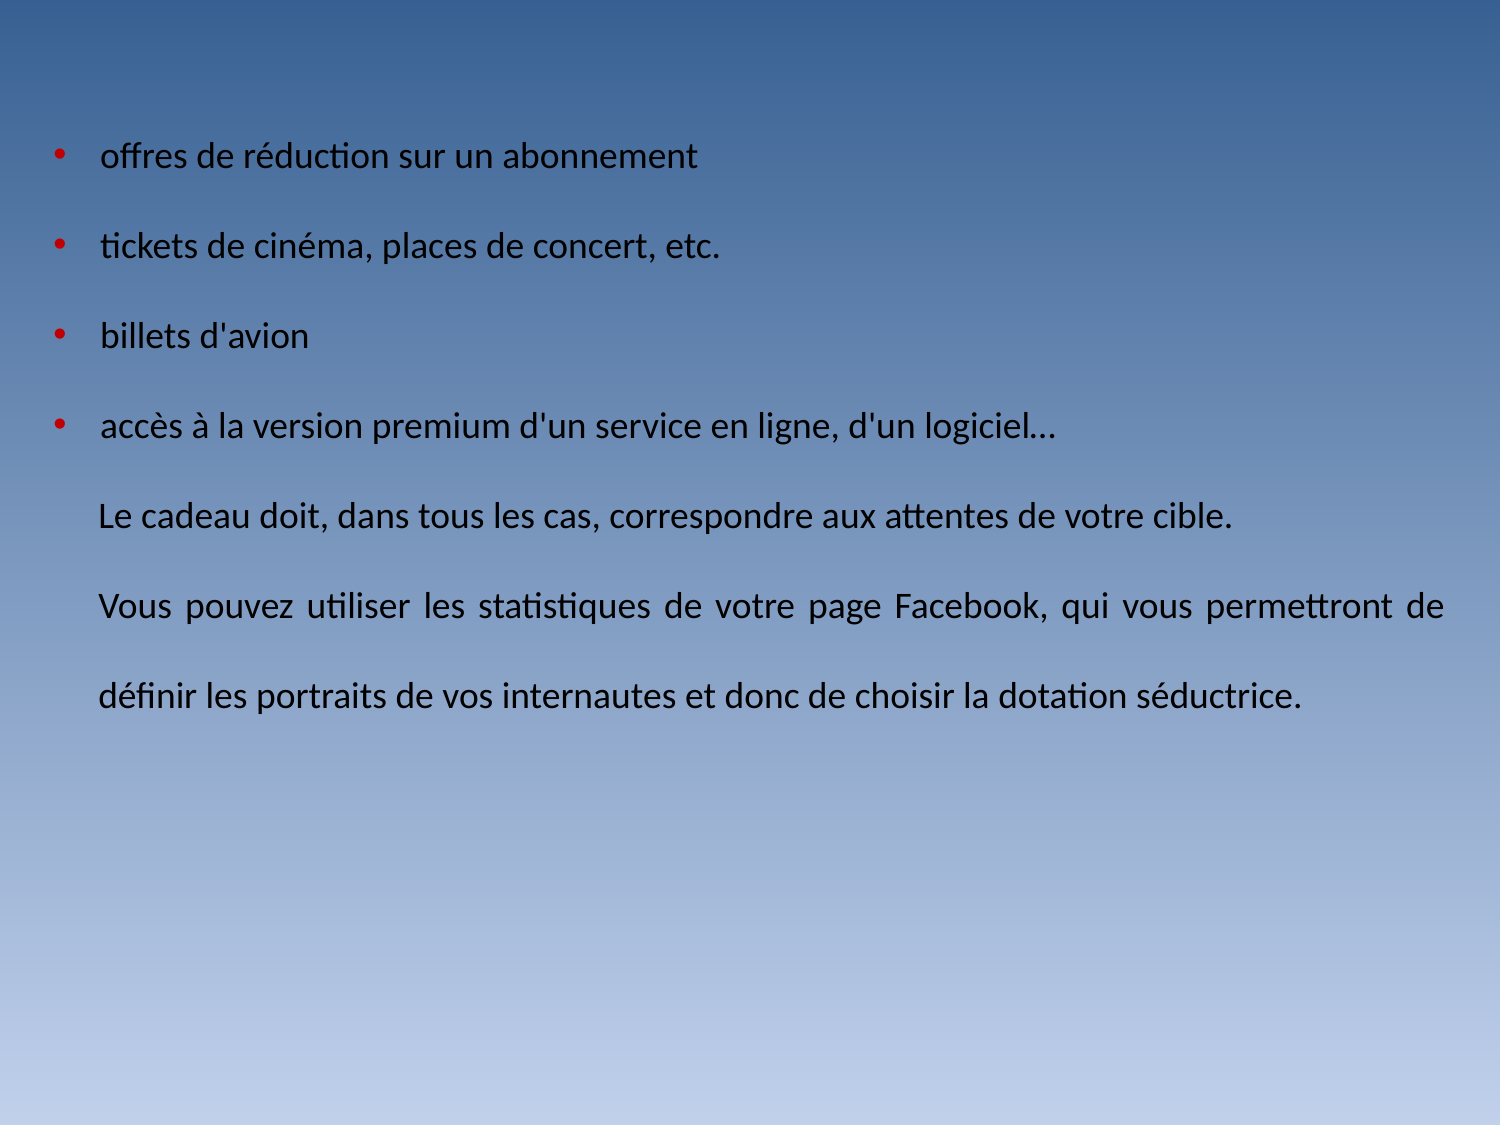

offres de réduction sur un abonnement
tickets de cinéma, places de concert, etc.
billets d'avion
accès à la version premium d'un service en ligne, d'un logiciel…
Le cadeau doit, dans tous les cas, correspondre aux attentes de votre cible.
Vous pouvez utiliser les statistiques de votre page Facebook, qui vous permettront de définir les portraits de vos internautes et donc de choisir la dotation séductrice.